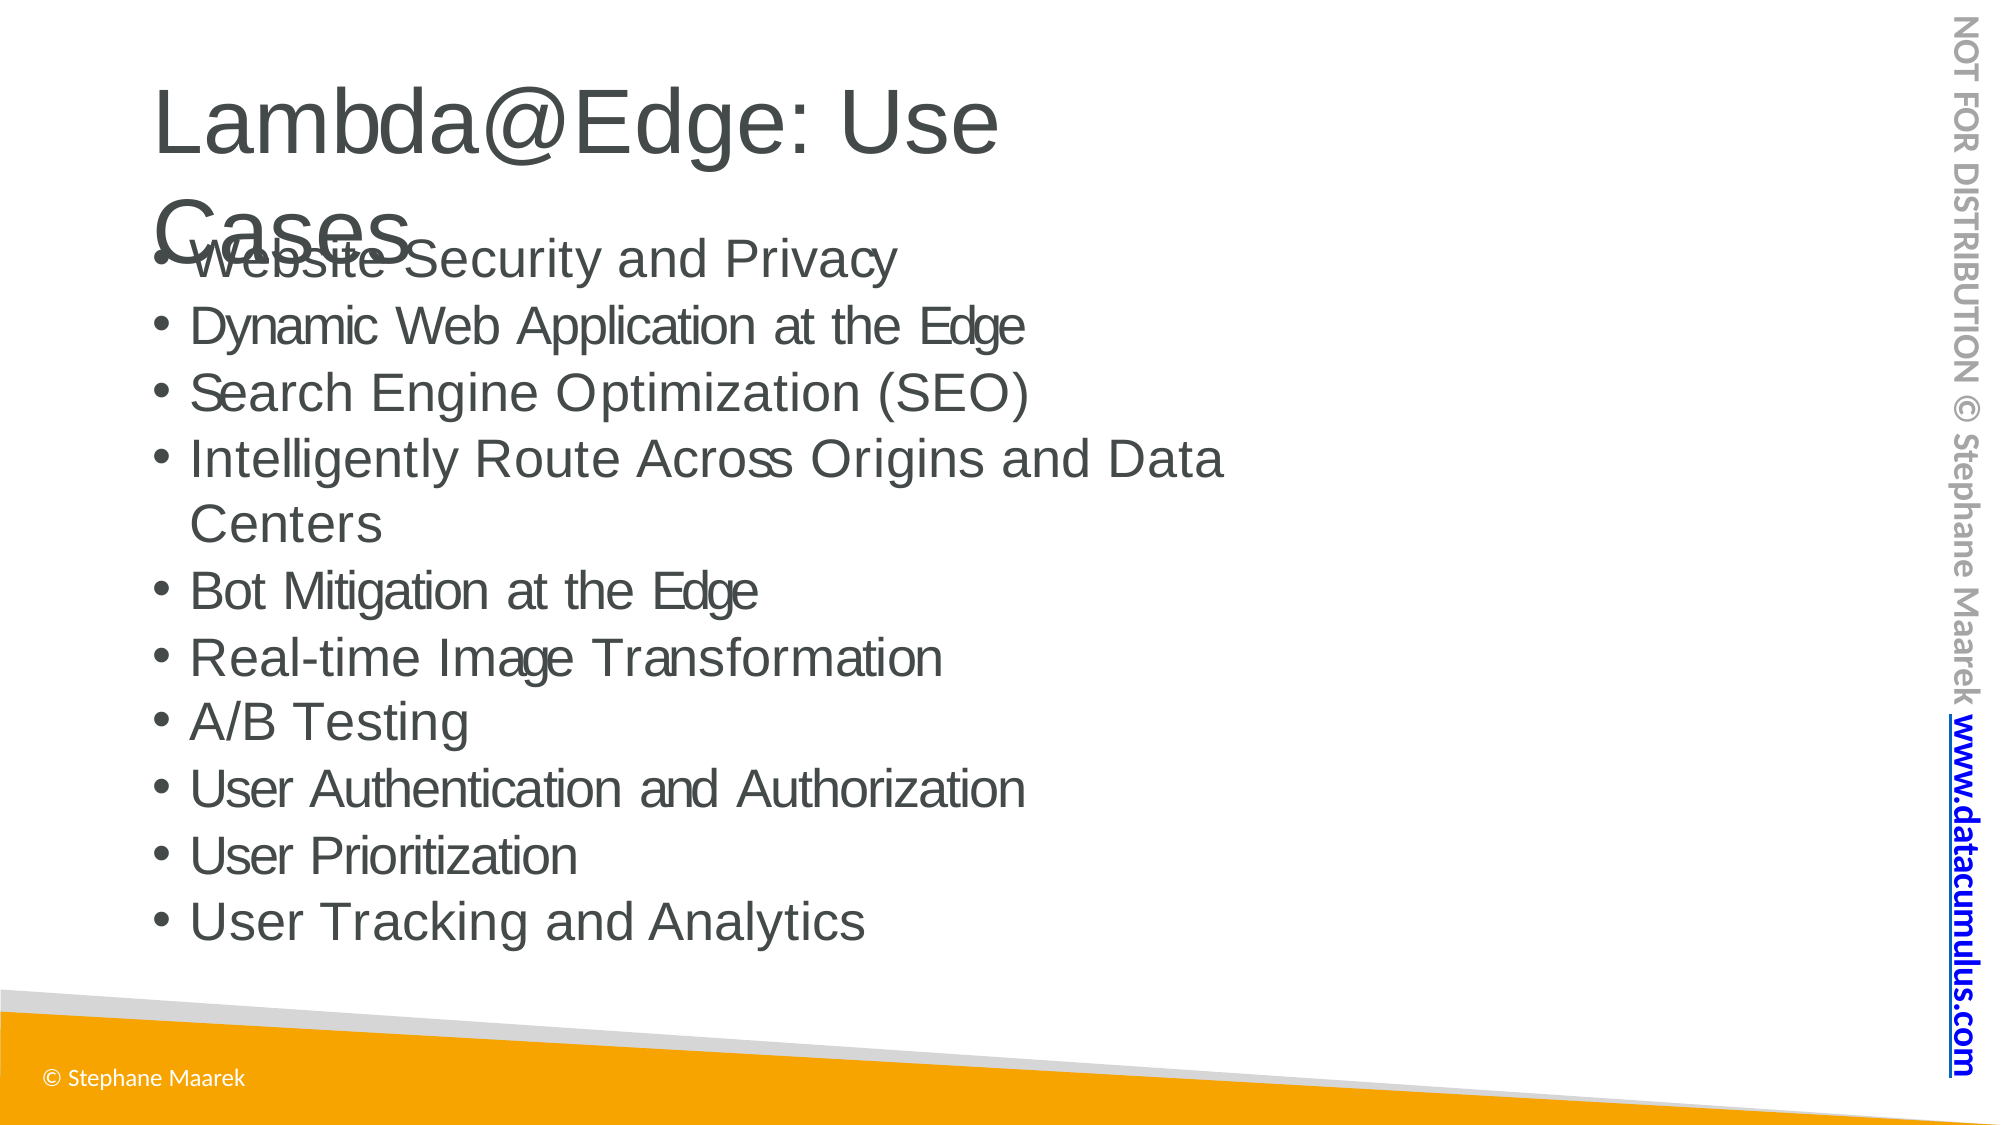

NOT FOR DISTRIBUTION © Stephane Maarek www.datacumulus.com
# Lambda@Edge: Use Cases
Website Security and Privacy
Dynamic Web Application at the Edge
Search Engine Optimization (SEO)
Intelligently Route Across Origins and Data Centers
Bot Mitigation at the Edge
Real-time Image Transformation
A/B Testing
User Authentication and Authorization
User Prioritization
User Tracking and Analytics
© Stephane Maarek